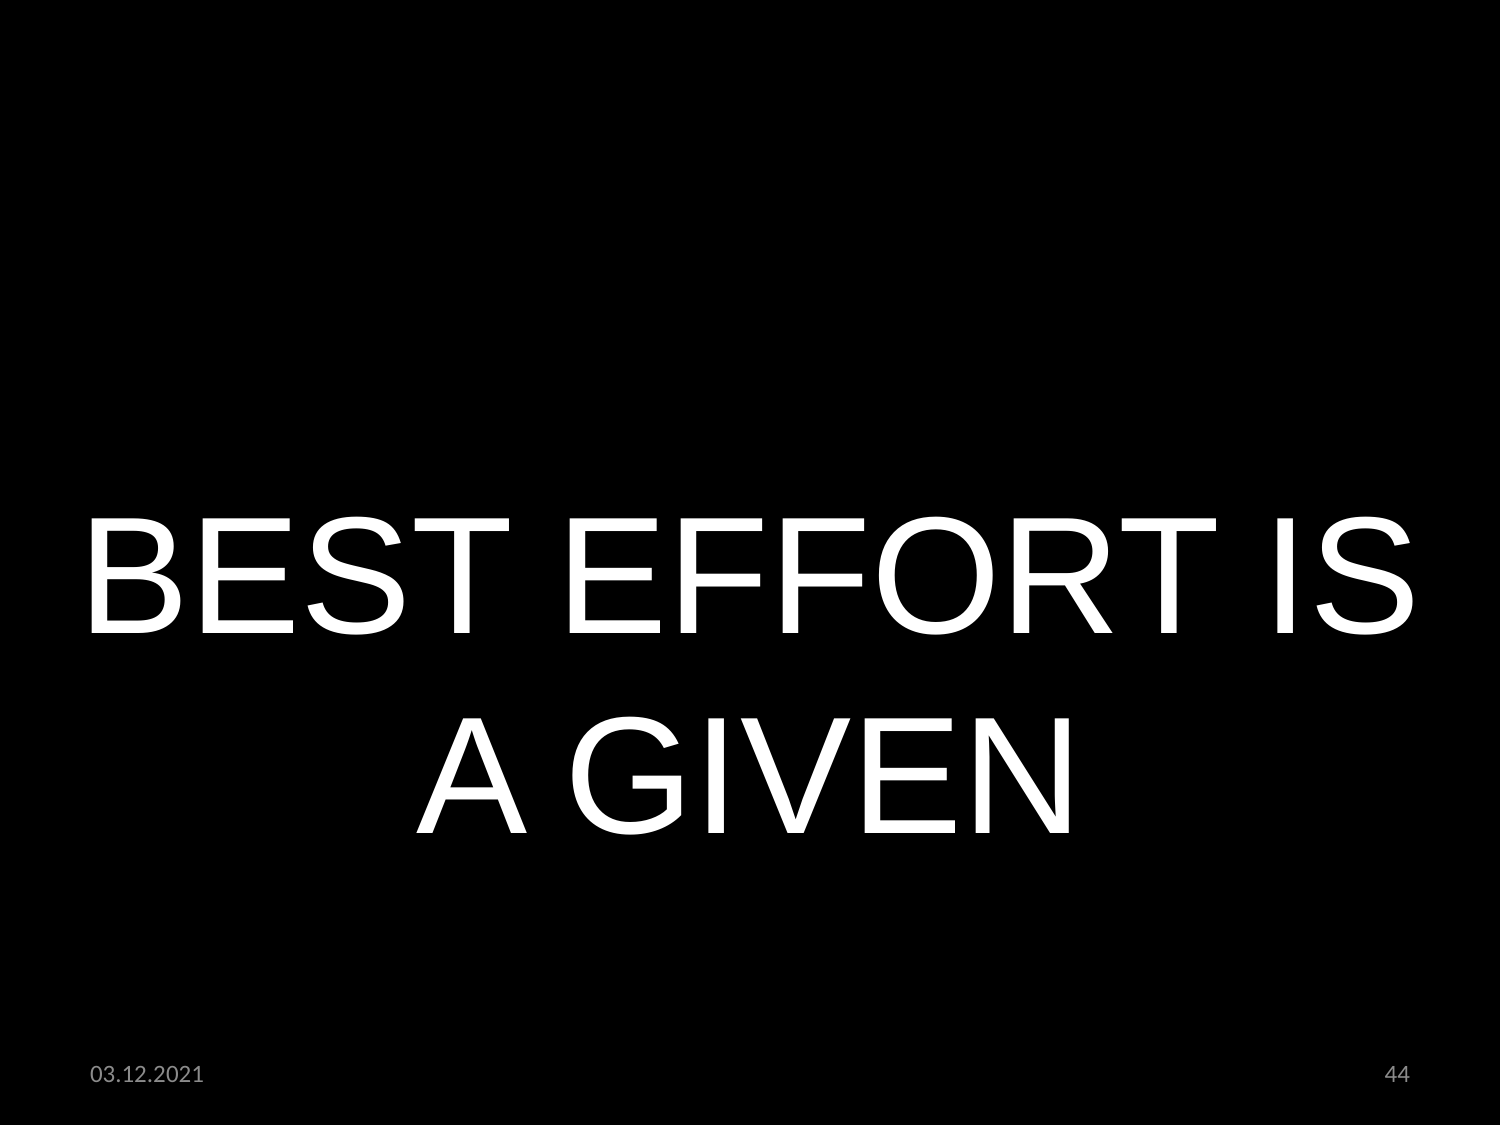

BEST EFFORT IS A GIVEN
03.12.2021
44